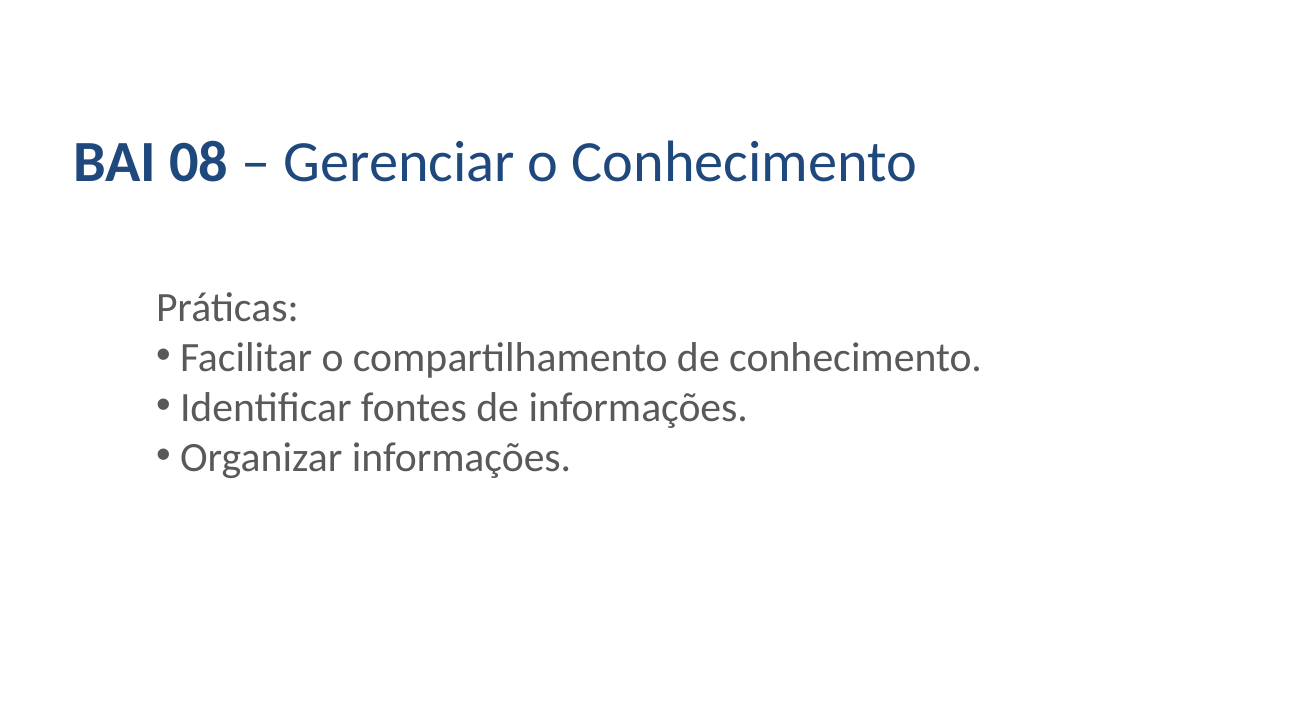

BAI 08 – Gerenciar o Conhecimento

Práticas:
 Facilitar o compartilhamento de conhecimento.
 Identificar fontes de informações.
 Organizar informações.